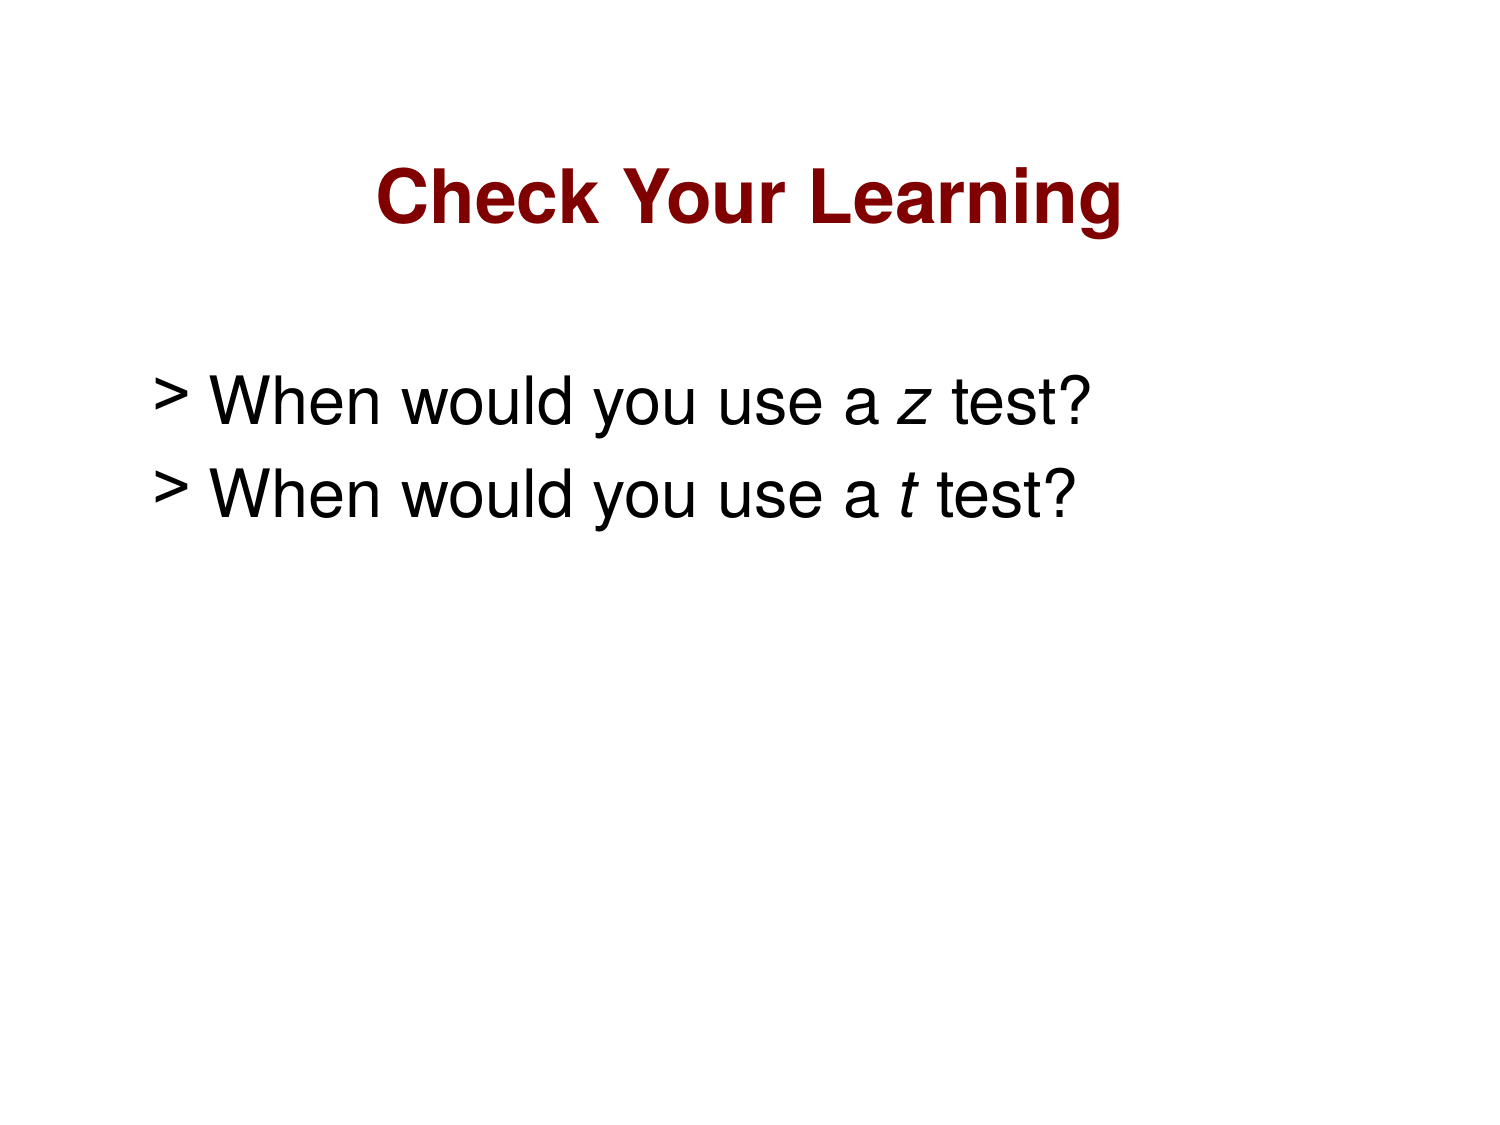

# Check Your Learning
When would you use a z test?
When would you use a t test?